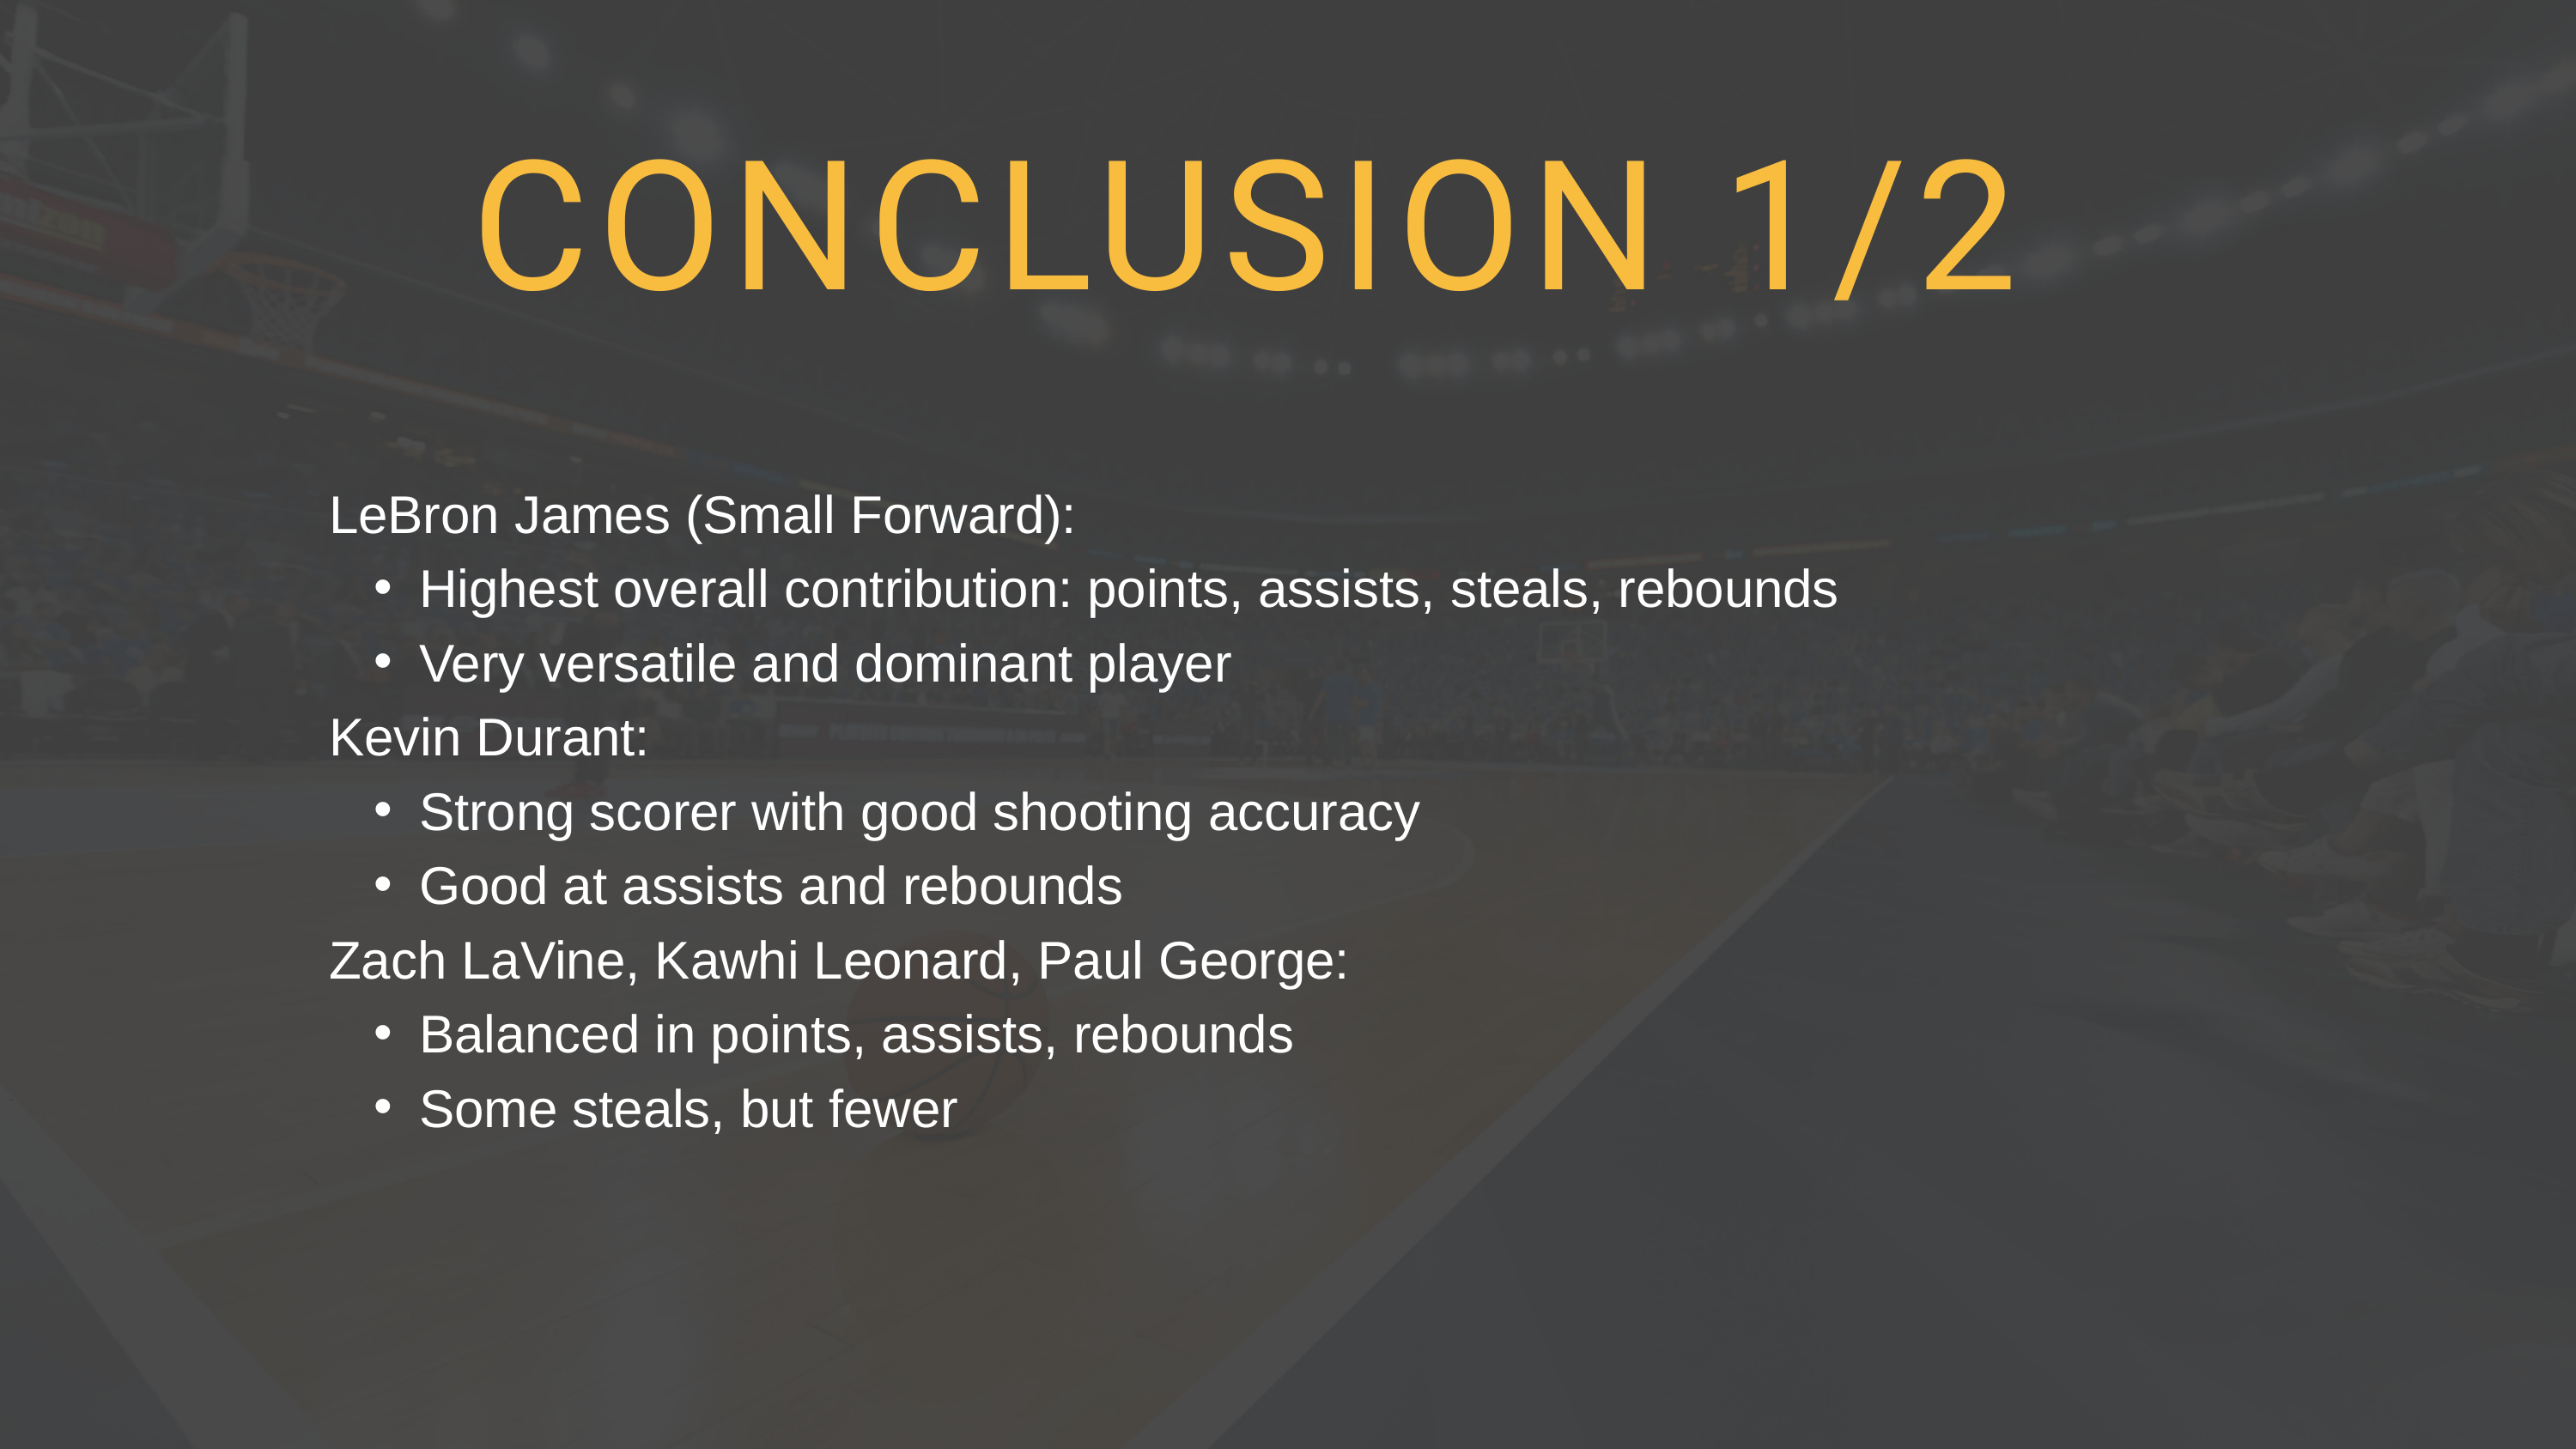

CONCLUSION 1/2
LeBron James (Small Forward):
Highest overall contribution: points, assists, steals, rebounds
Very versatile and dominant player
Kevin Durant:
Strong scorer with good shooting accuracy
Good at assists and rebounds
Zach LaVine, Kawhi Leonard, Paul George:
Balanced in points, assists, rebounds
Some steals, but fewer